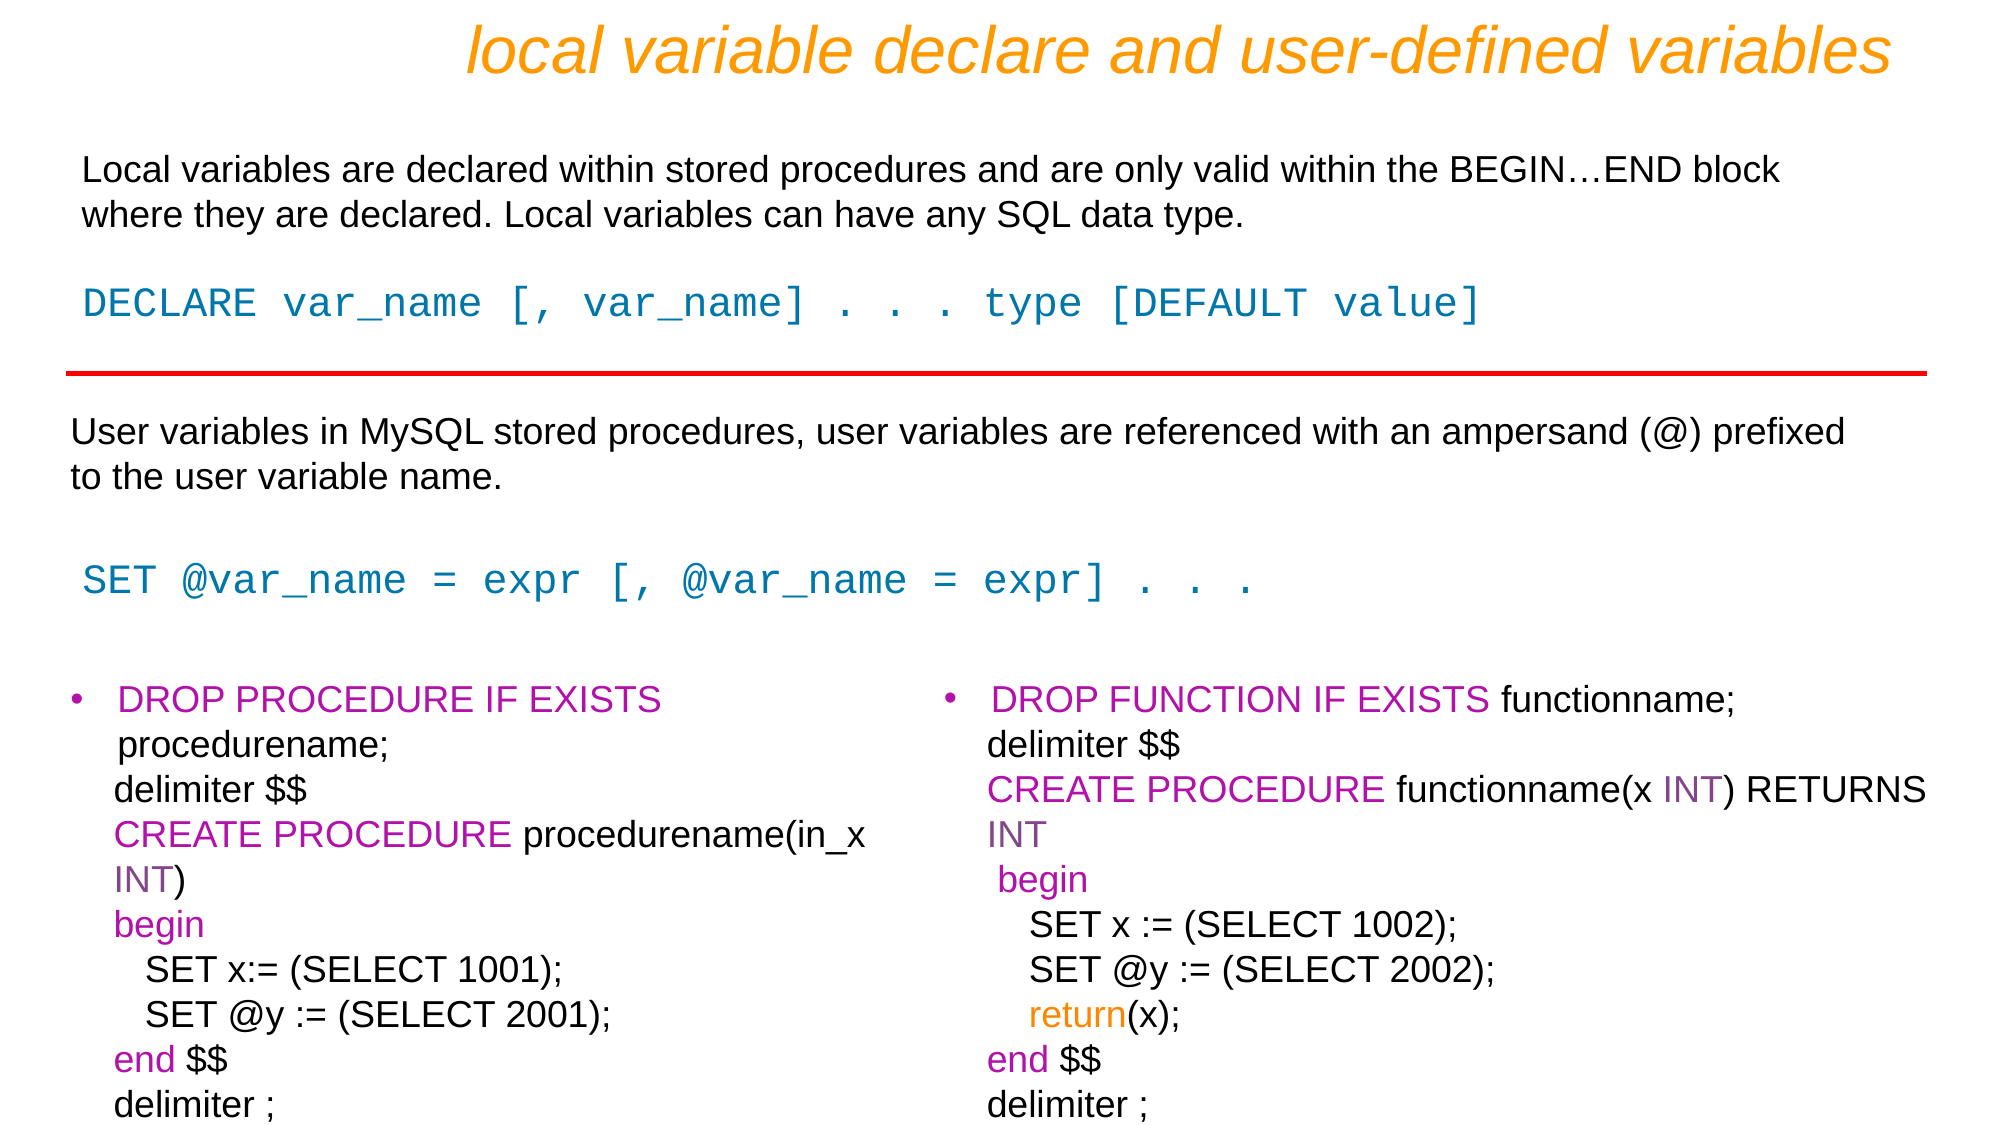

local variable declare and user-defined variables
Local variables are declared within stored procedures and are only valid within the BEGIN…END block where they are declared. Local variables can have any SQL data type.
DECLARE var_name [, var_name] . . . type [DEFAULT value]
User variables in MySQL stored procedures, user variables are referenced with an ampersand (@) prefixed to the user variable name.
SET @var_name = expr [, @var_name = expr] . . .
DROP FUNCTION IF EXISTS functionname;
delimiter $$
CREATE PROCEDURE functionname(x INT) RETURNS INT
 begin
    SET x := (SELECT 1002);
    SET @y := (SELECT 2002);
    return(x);
end $$
delimiter ;
DROP PROCEDURE IF EXISTS procedurename;
delimiter $$
CREATE PROCEDURE procedurename(in_x INT)
begin
   SET x:= (SELECT 1001);
   SET @y := (SELECT 2001);
end $$
delimiter ;